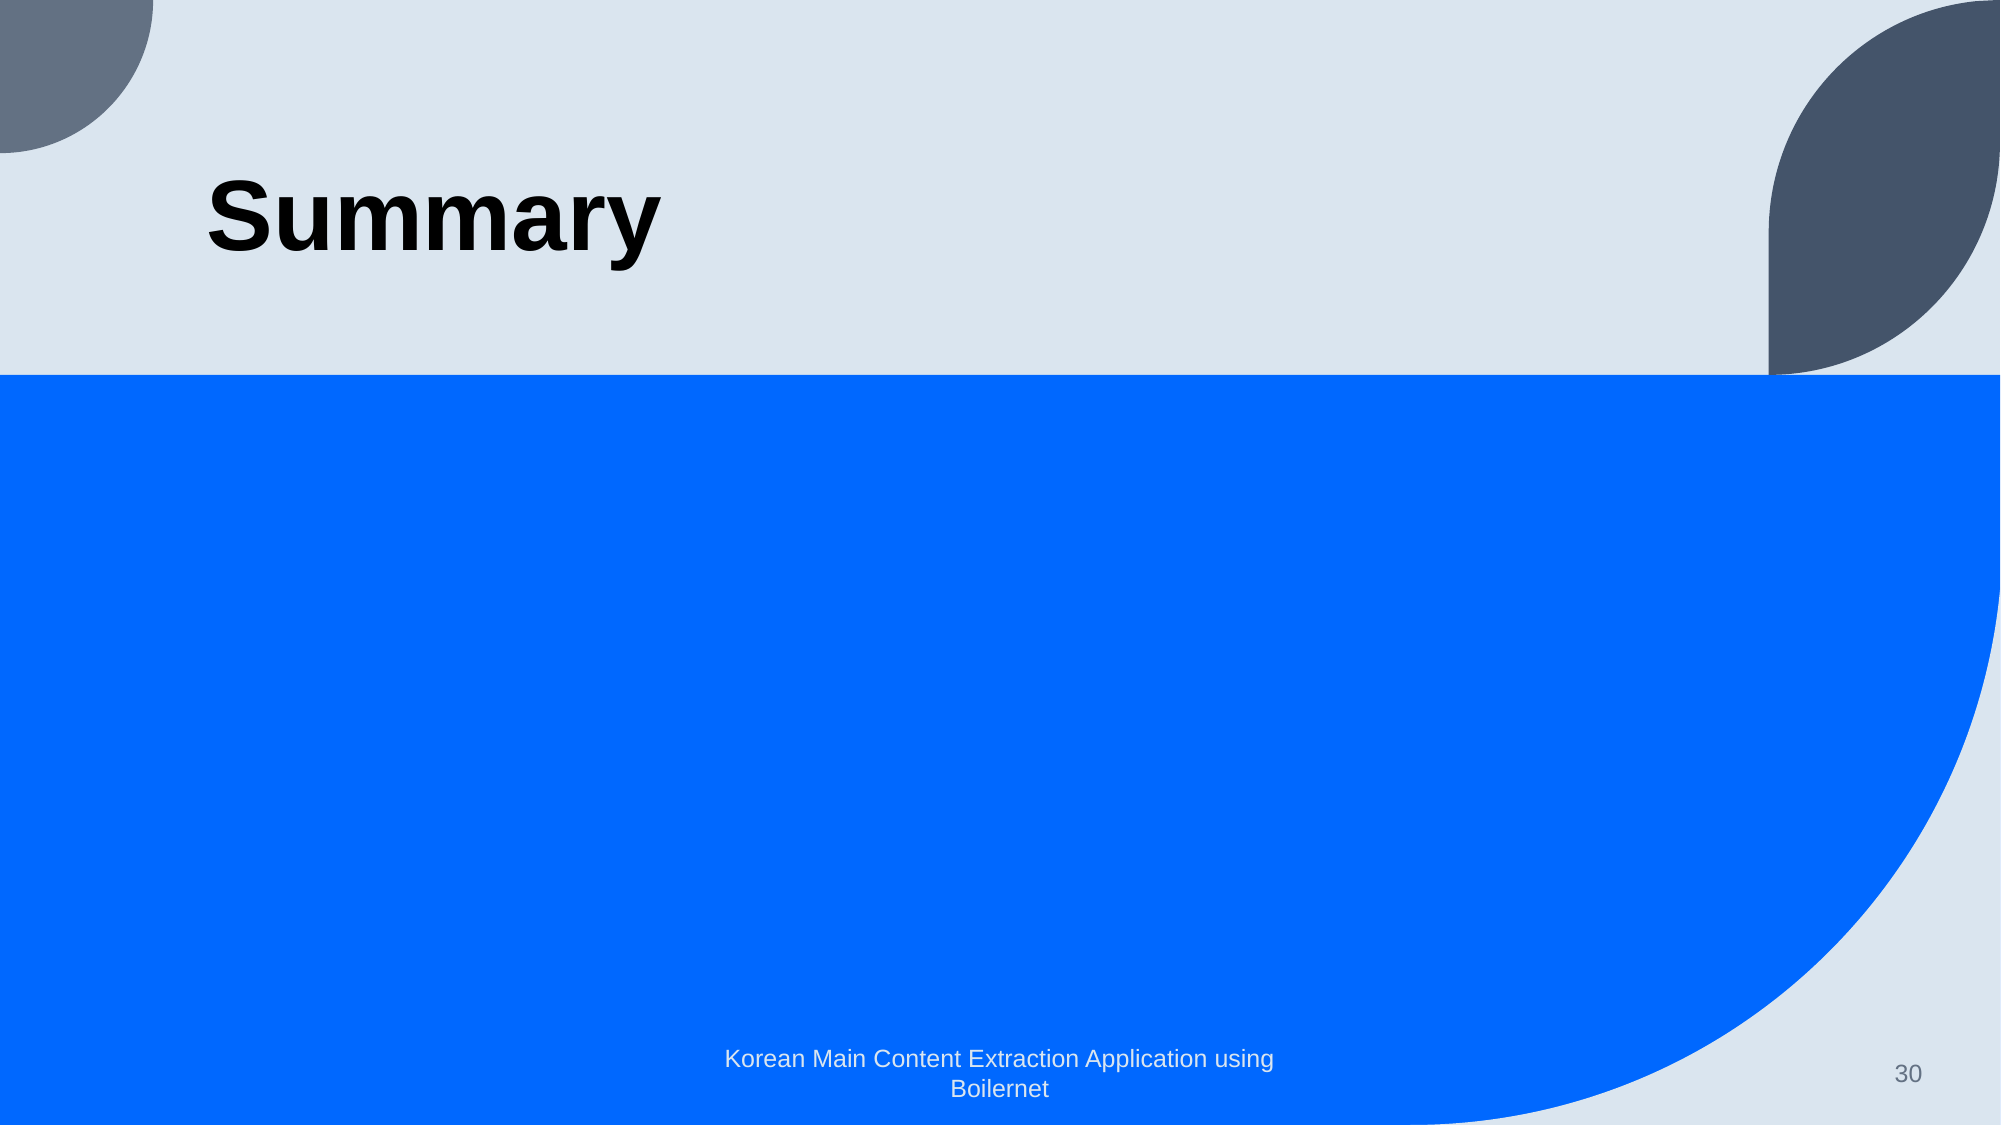

# Summary

Korean Main Content Extraction Application using Boilernet
30